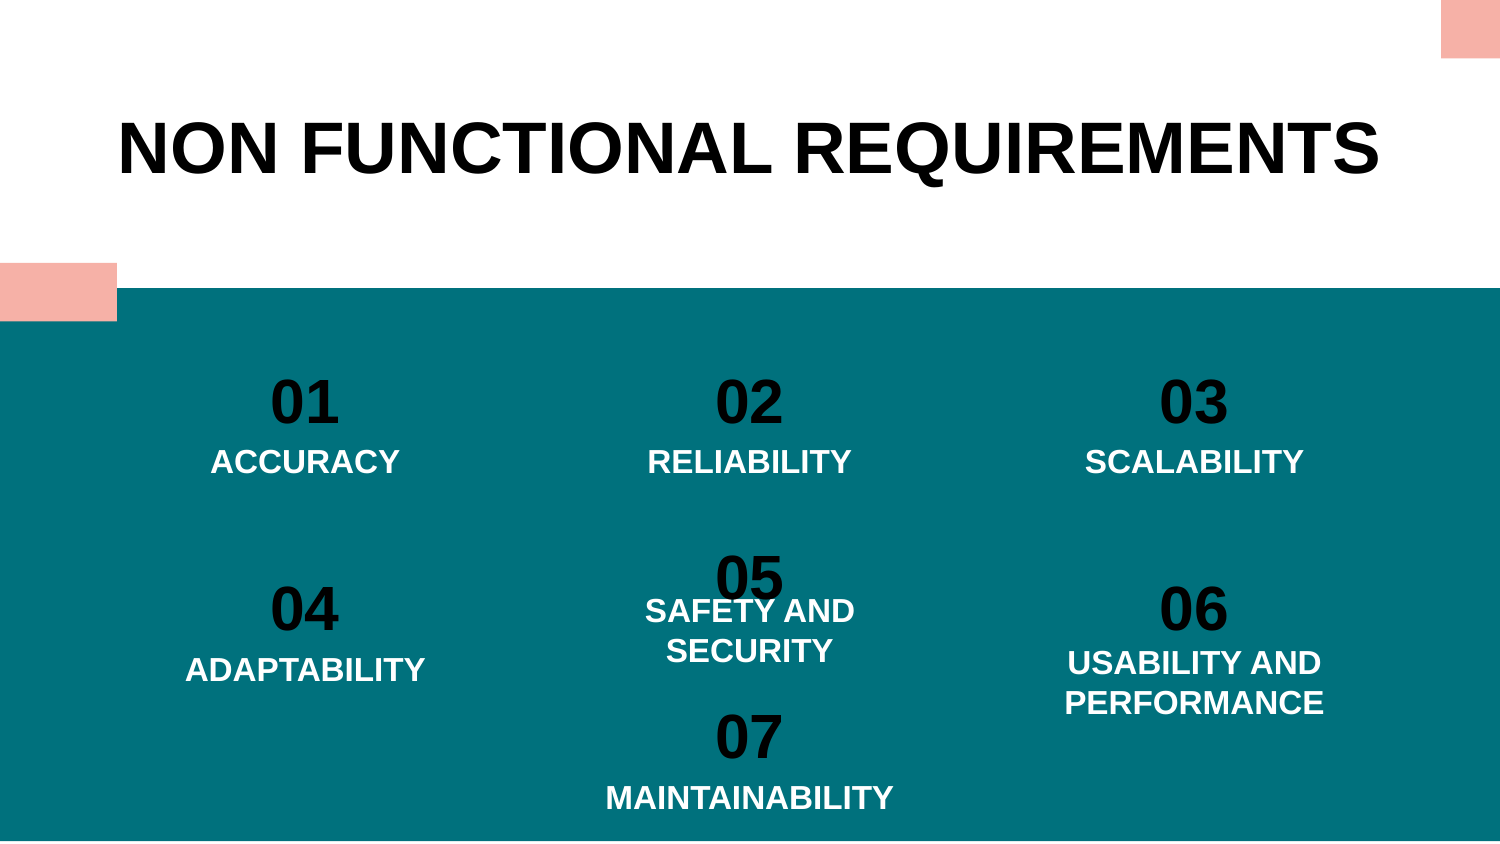

NON FUNCTIONAL REQUIREMENTS
01
02
03
# ACCURACY
RELIABILITY
SCALABILITY
05
04
06
SAFETY AND SECURITY
ADAPTABILITY
USABILITY AND PERFORMANCE
07
MAINTAINABILITY